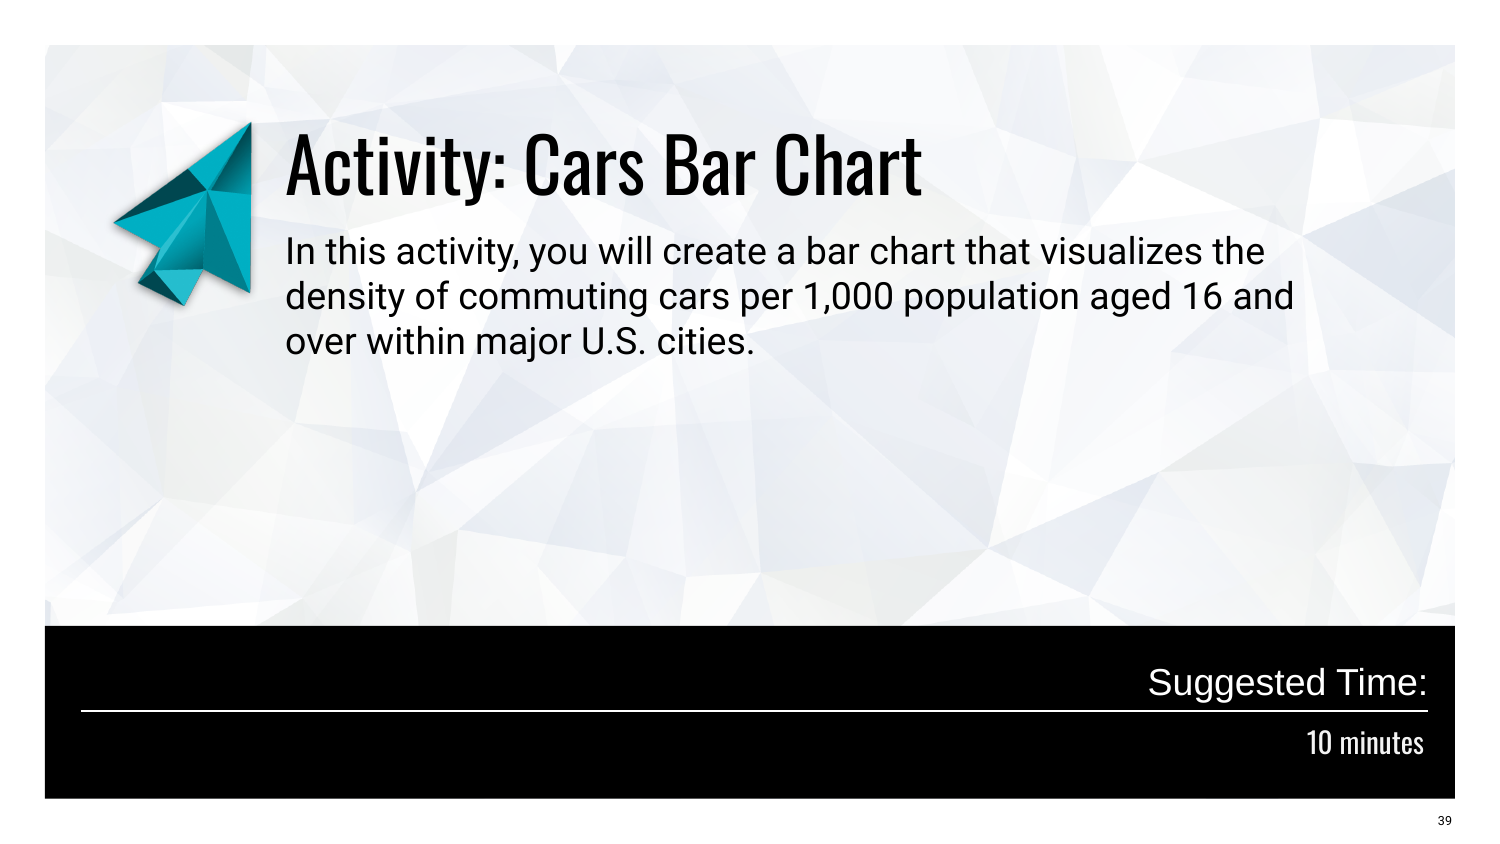

# Activity: Cars Bar Chart
In this activity, you will create a bar chart that visualizes the density of commuting cars per 1,000 population aged 16 and over within major U.S. cities.

10 minutes